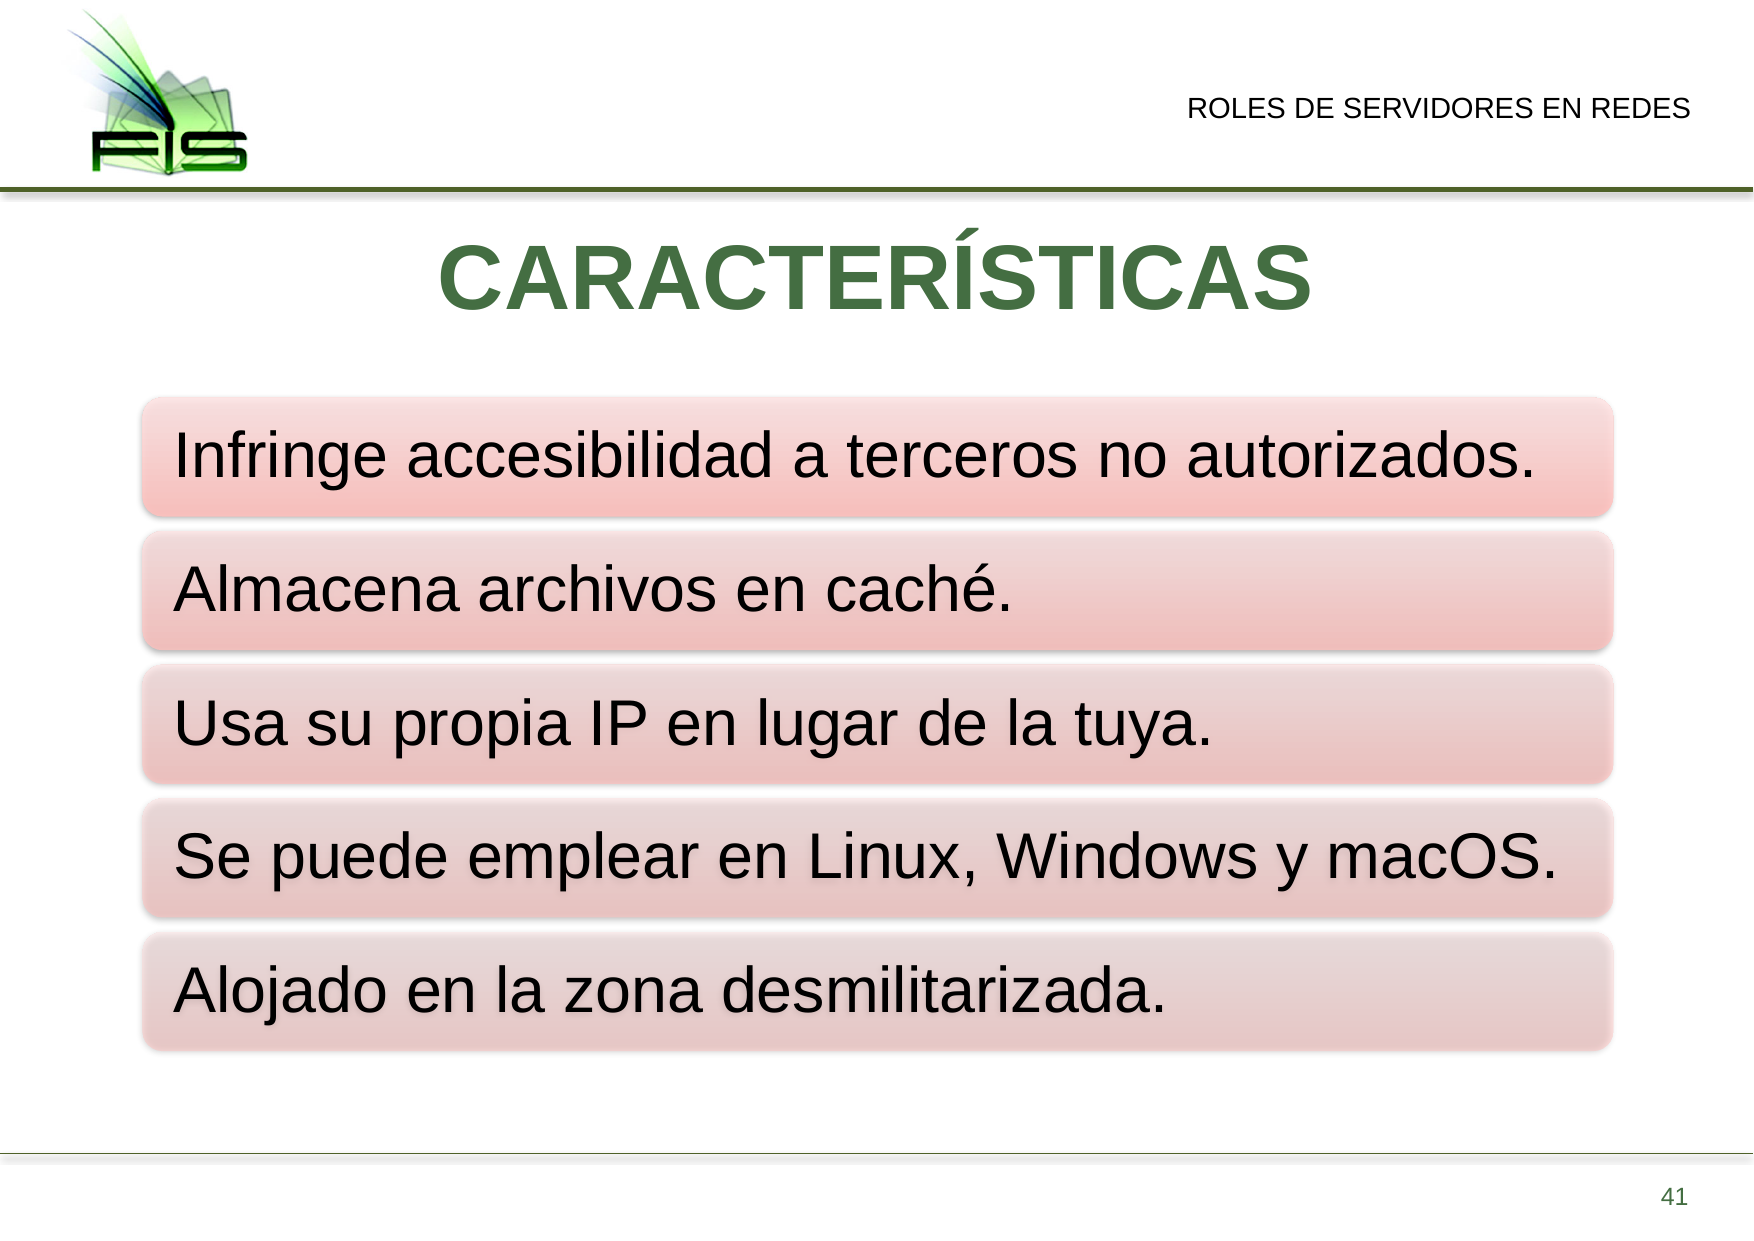

ROLES DE SERVIDORES EN REDES

CARACTERÍSTICAS
Infringe accesibilidad a terceros no autorizados.
Almacena archivos en caché.
Usa su propia IP en lugar de la tuya.
Se puede emplear en Linux, Windows y macOS.
Alojado en la zona desmilitarizada.
41